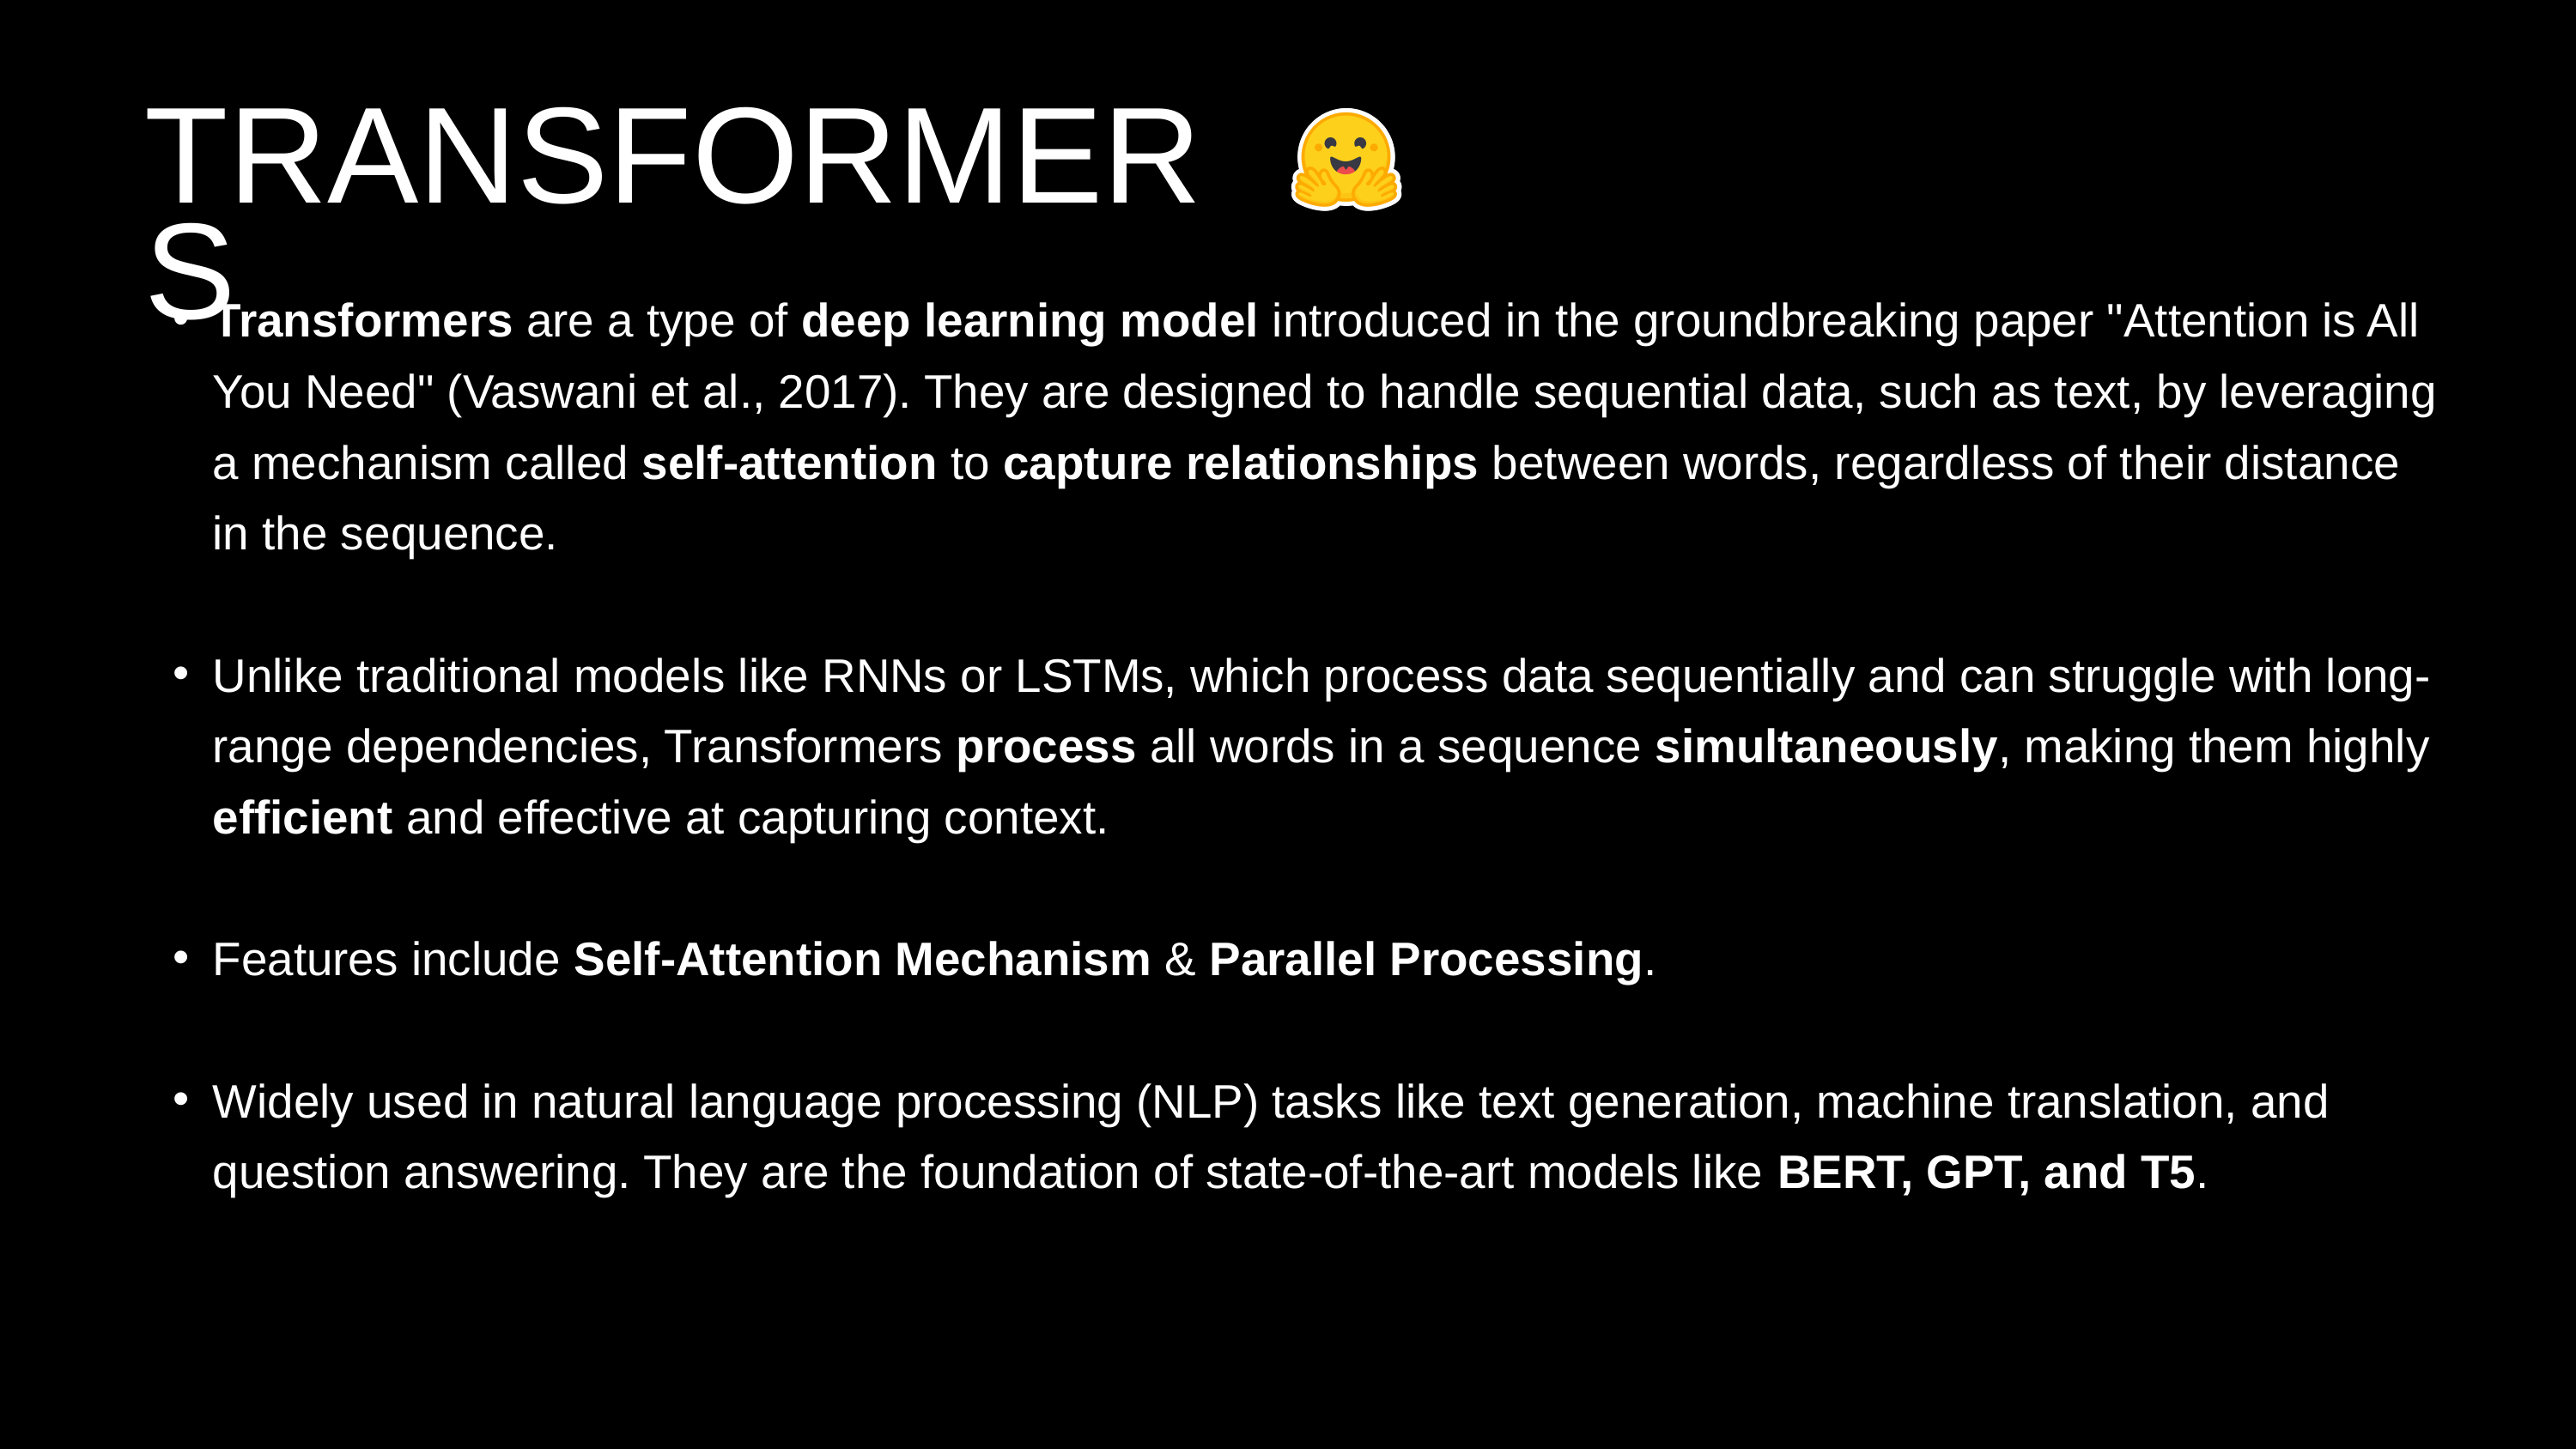

TRANSFORMERS
Transformers are a type of deep learning model introduced in the groundbreaking paper "Attention is All You Need" (Vaswani et al., 2017). They are designed to handle sequential data, such as text, by leveraging a mechanism called self-attention to capture relationships between words, regardless of their distance in the sequence.

Unlike traditional models like RNNs or LSTMs, which process data sequentially and can struggle with long-range dependencies, Transformers process all words in a sequence simultaneously, making them highly efficient and effective at capturing context.

Features include Self-Attention Mechanism & Parallel Processing.

Widely used in natural language processing (NLP) tasks like text generation, machine translation, and question answering. They are the foundation of state-of-the-art models like BERT, GPT, and T5.